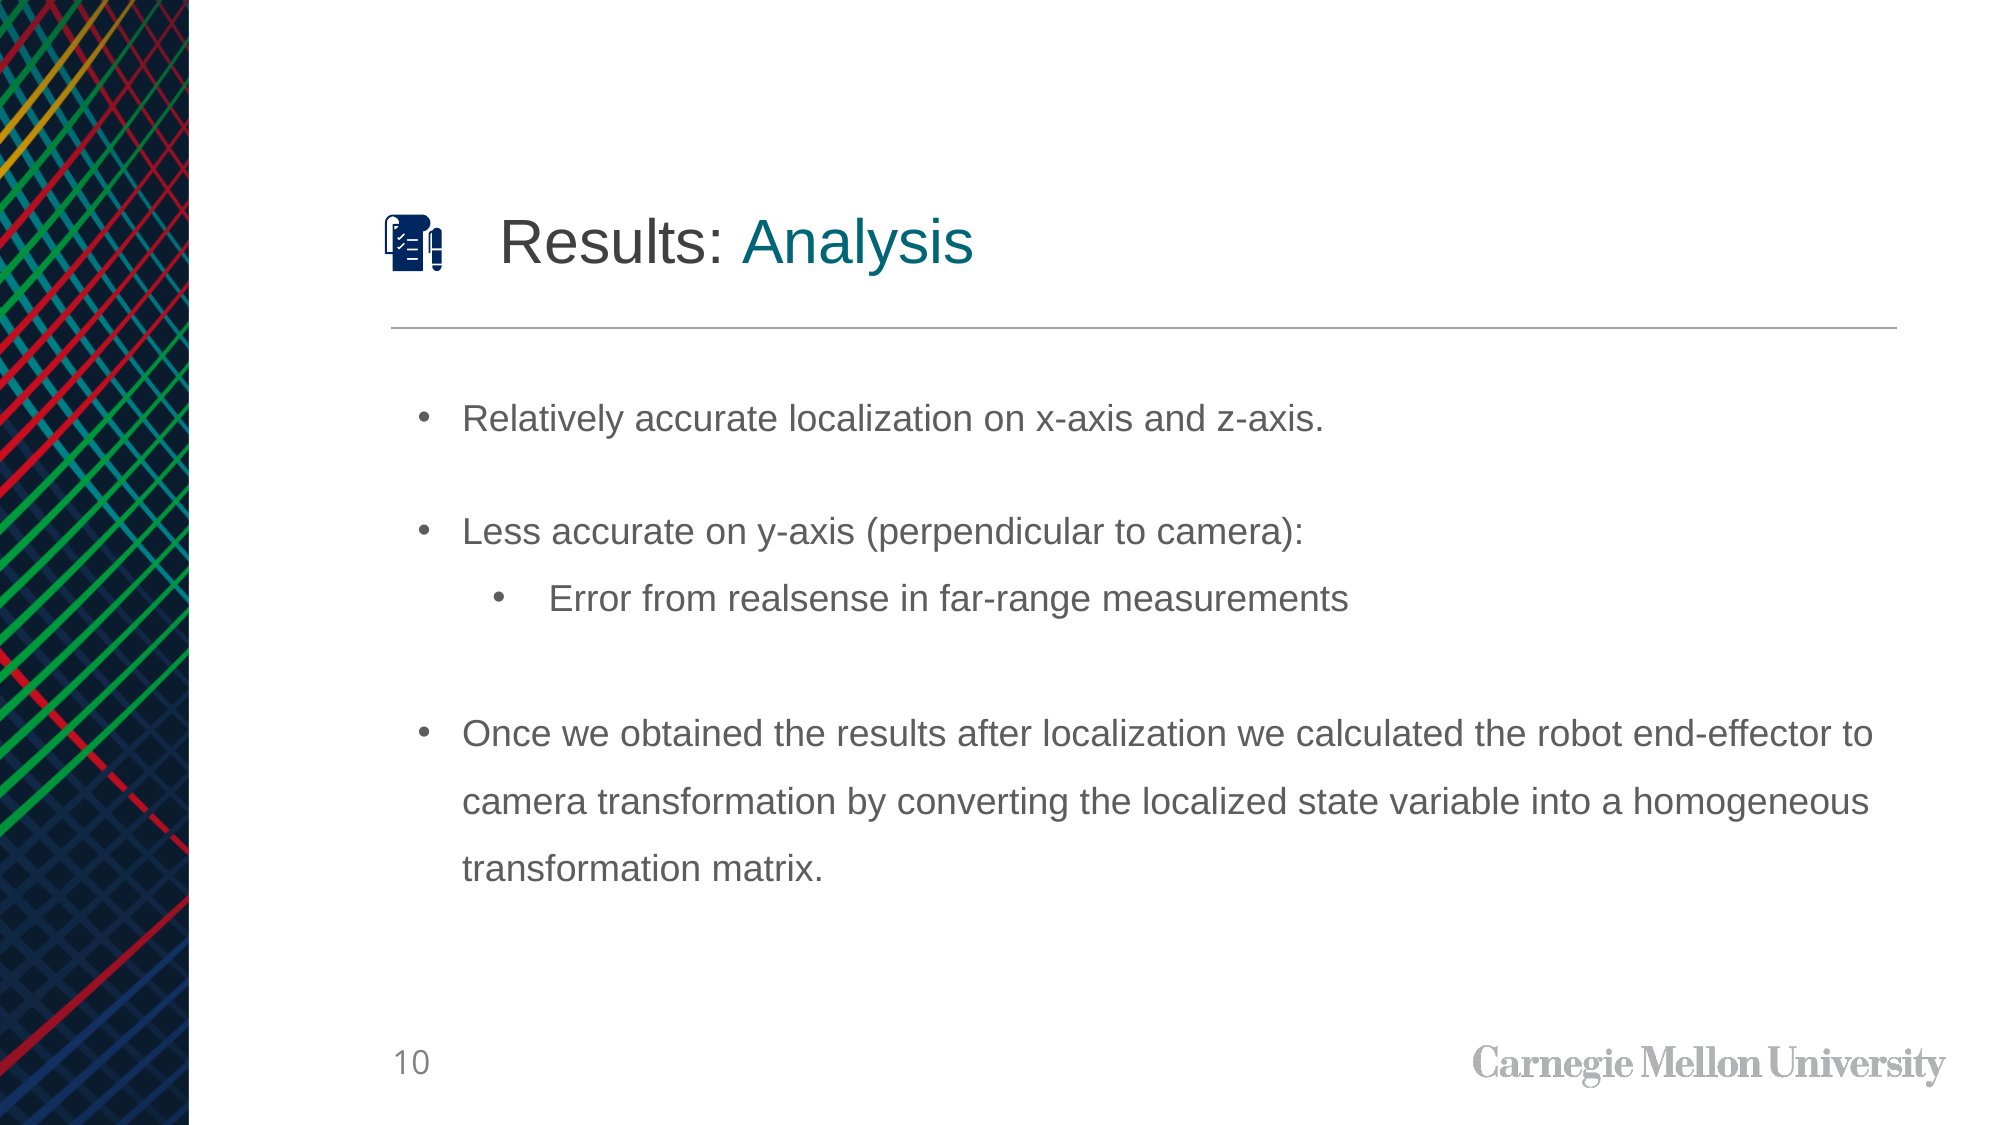

Results: Analysis

Relatively accurate localization on x-axis and z-axis.
Less accurate on y-axis (perpendicular to camera):
Error from realsense in far-range measurements

Once we obtained the results after localization we calculated the robot end-effector to camera transformation by converting the localized state variable into a homogeneous transformation matrix.
10